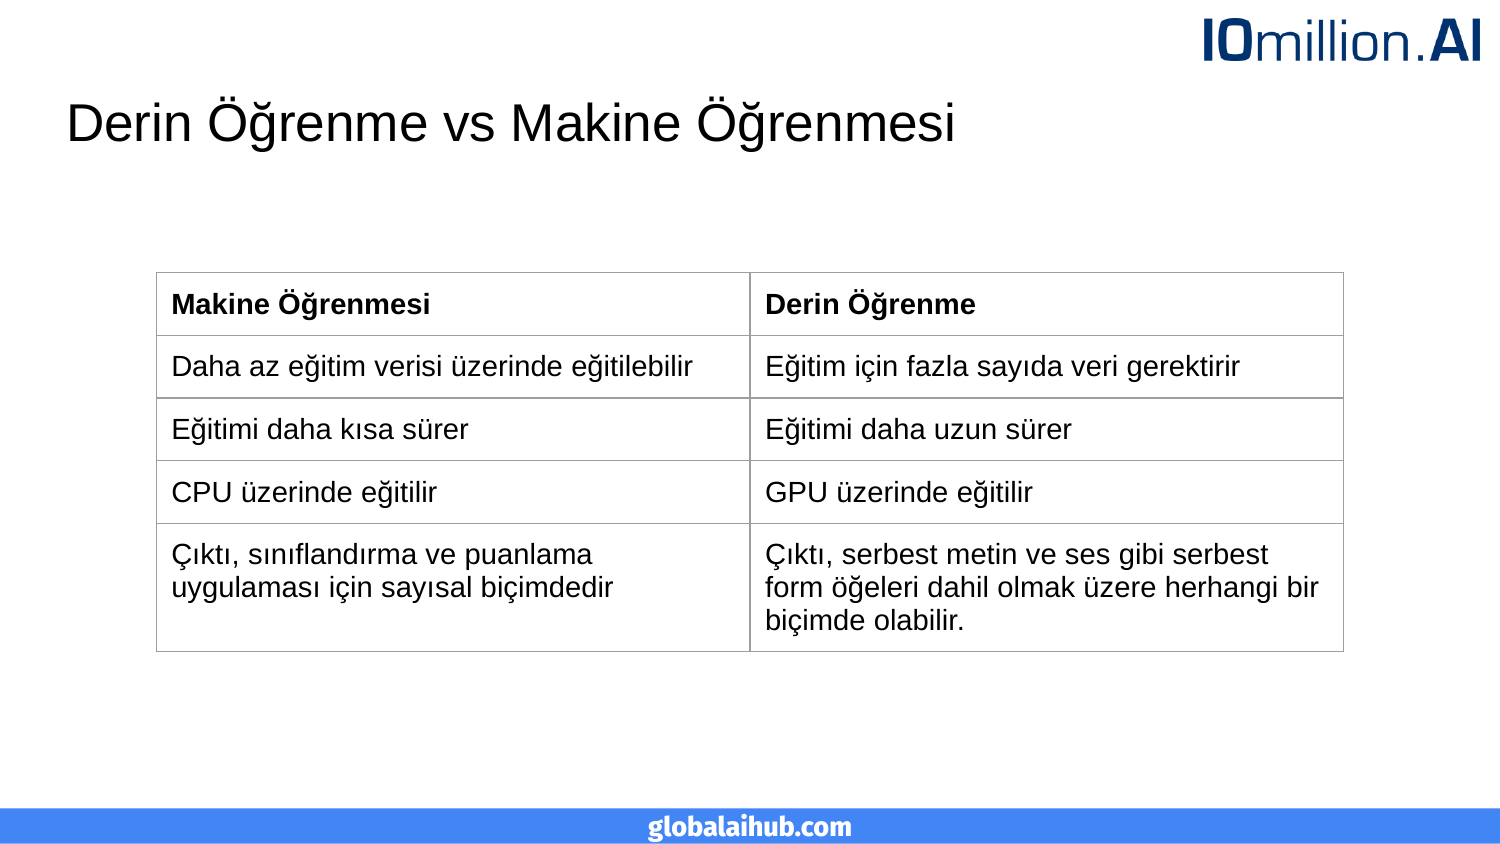

# Derin Öğrenme vs Makine Öğrenmesi
| Makine Öğrenmesi | Derin Öğrenme |
| --- | --- |
| Daha az eğitim verisi üzerinde eğitilebilir | Eğitim için fazla sayıda veri gerektirir |
| Eğitimi daha kısa sürer | Eğitimi daha uzun sürer |
| CPU üzerinde eğitilir | GPU üzerinde eğitilir |
| Çıktı, sınıflandırma ve puanlama uygulaması için sayısal biçimdedir | Çıktı, serbest metin ve ses gibi serbest form öğeleri dahil olmak üzere herhangi bir biçimde olabilir. |